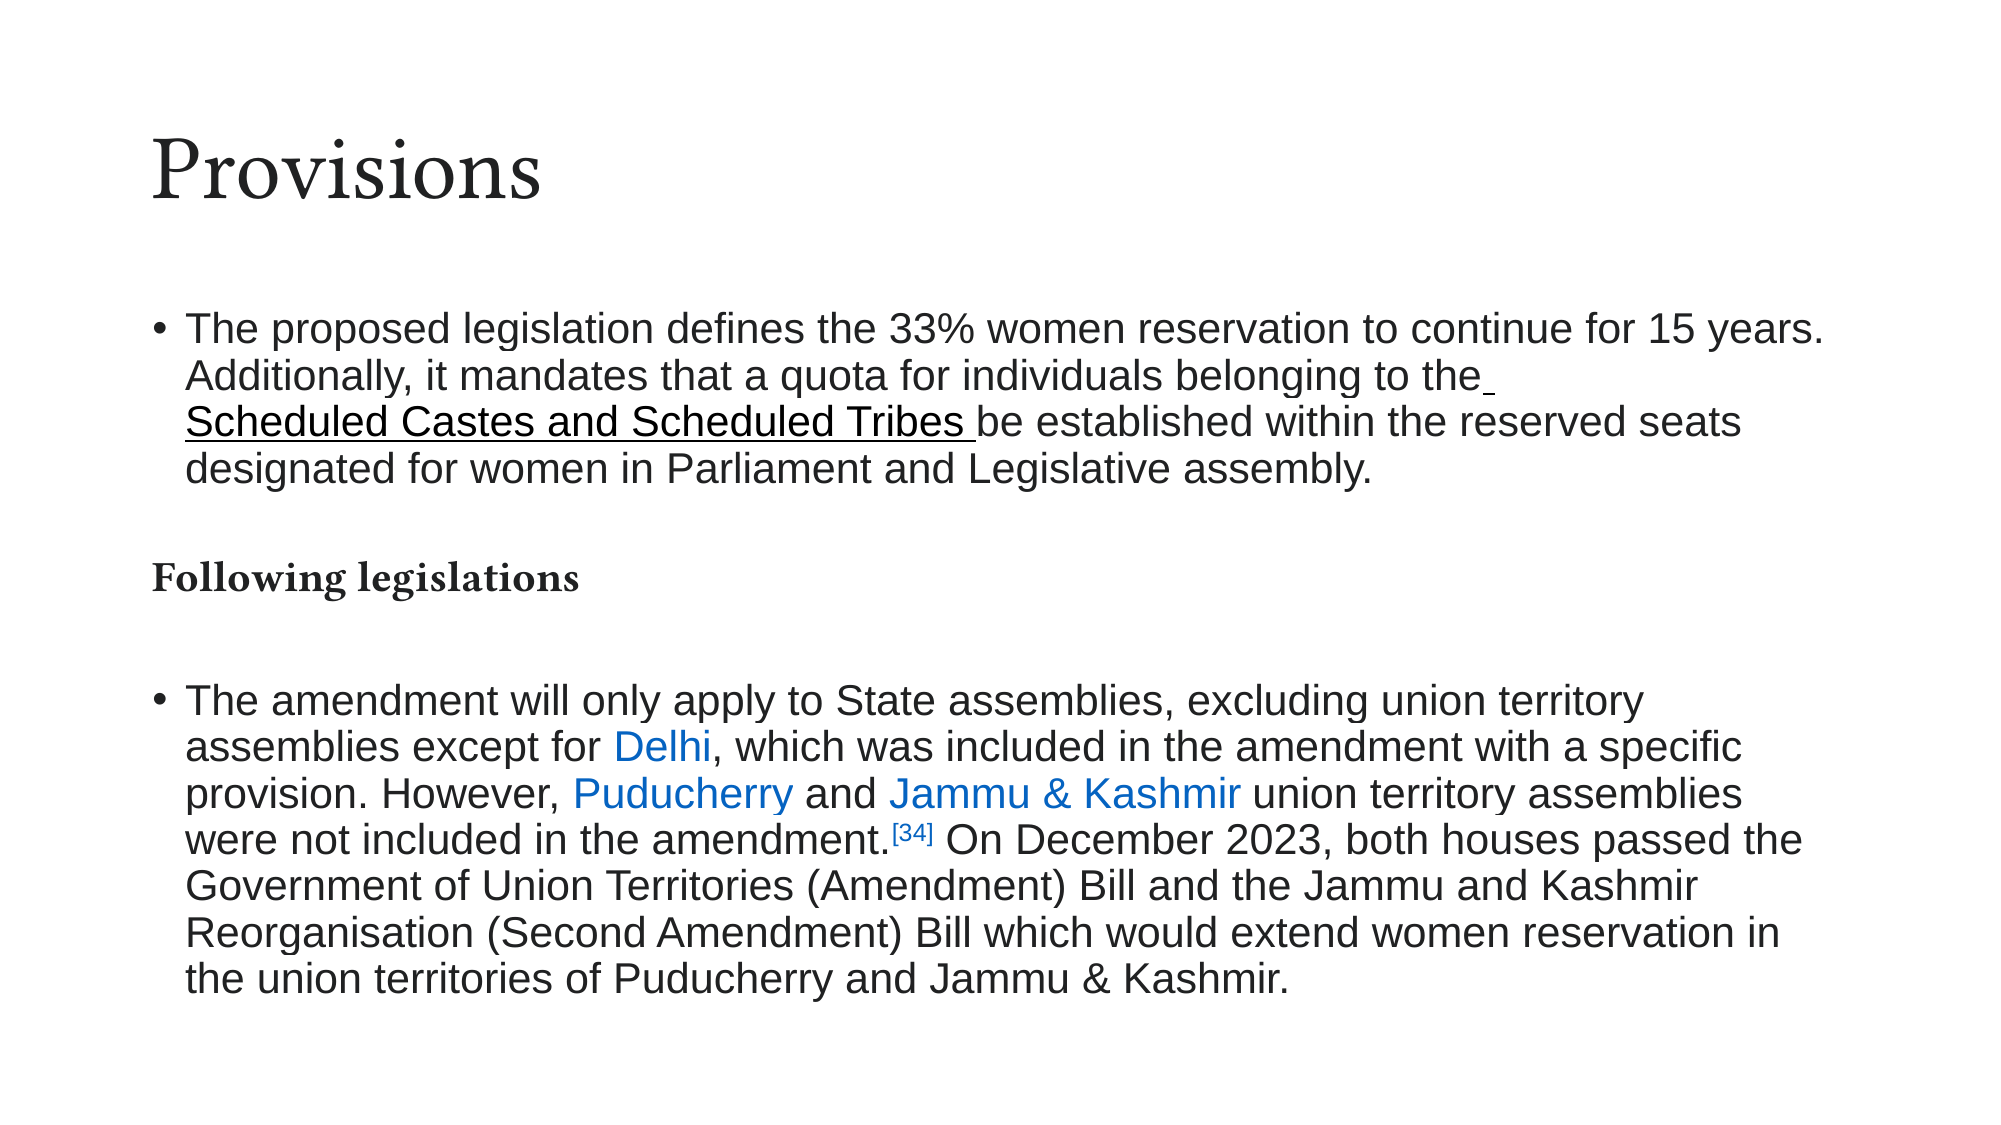

# Provisions
The proposed legislation defines the 33% women reservation to continue for 15 years. Additionally, it mandates that a quota for individuals belonging to the Scheduled Castes and Scheduled Tribes be established within the reserved seats designated for women in Parliament and Legislative assembly.
Following legislations

The amendment will only apply to State assemblies, excluding union territory assemblies except for Delhi, which was included in the amendment with a specific provision. However, Puducherry and Jammu & Kashmir union territory assemblies were not included in the amendment.[34] On December 2023, both houses passed the Government of Union Territories (Amendment) Bill and the Jammu and Kashmir Reorganisation (Second Amendment) Bill which would extend women reservation in the union territories of Puducherry and Jammu & Kashmir.